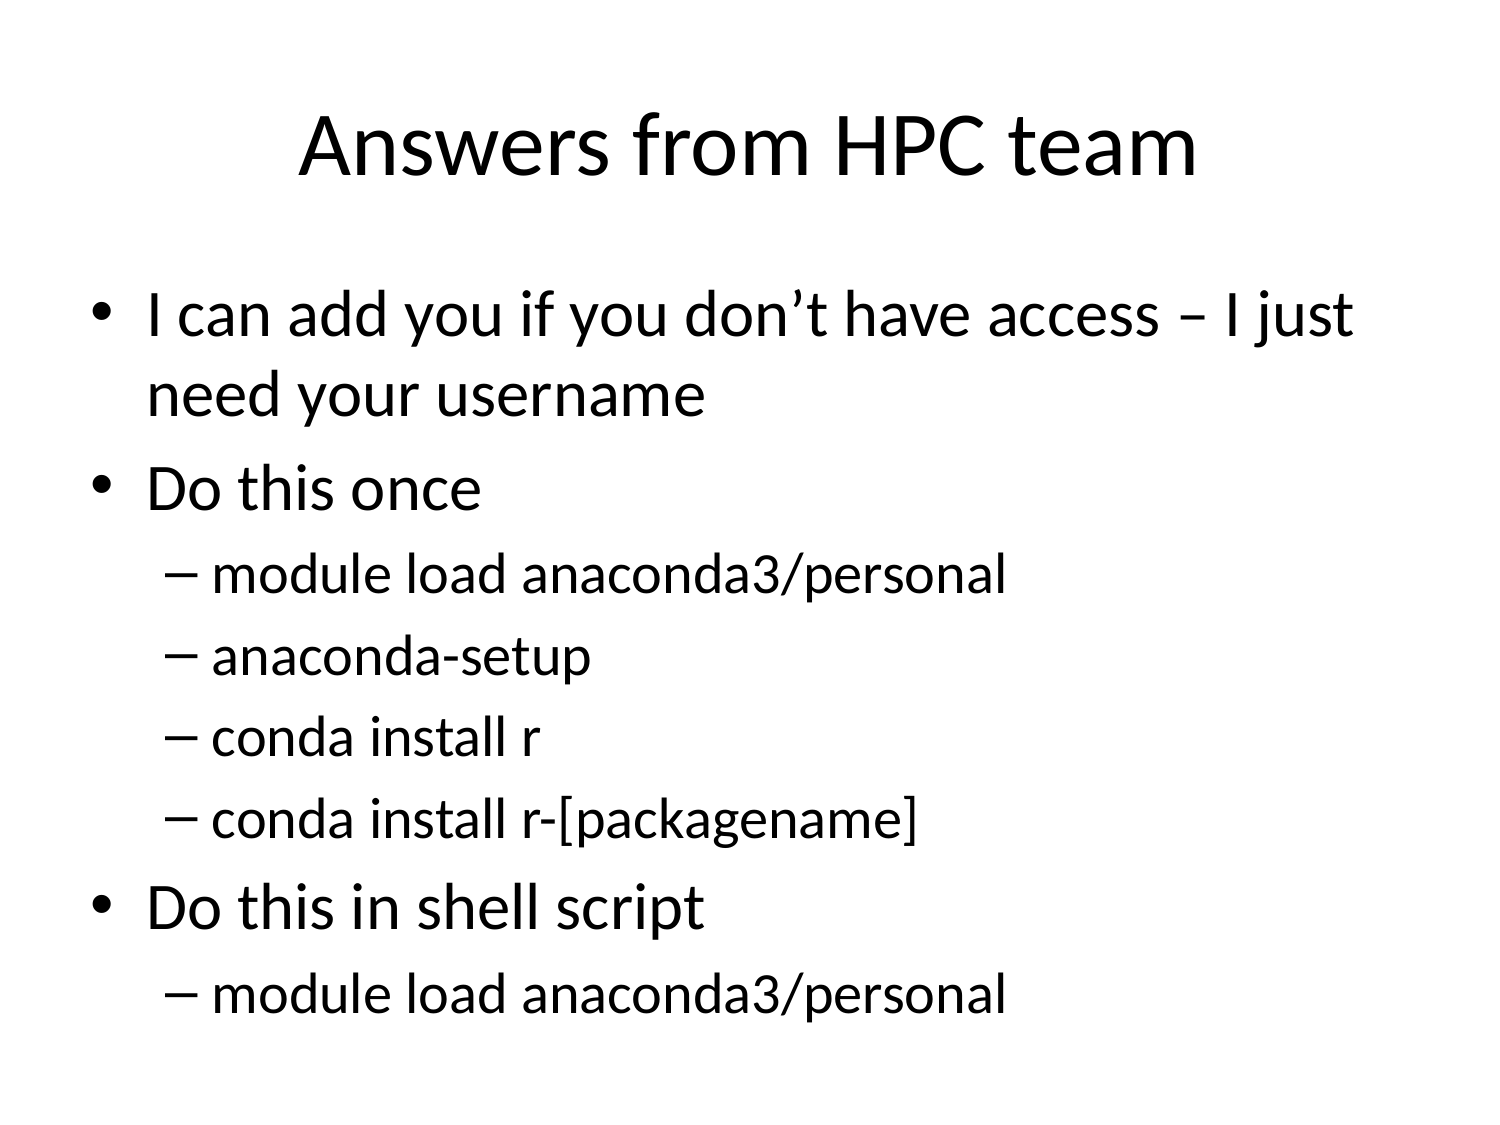

# Answers from HPC team
I can add you if you don’t have access – I just need your username
Do this once
module load anaconda3/personal
anaconda-setup
conda install r
conda install r-[packagename]
Do this in shell script
module load anaconda3/personal